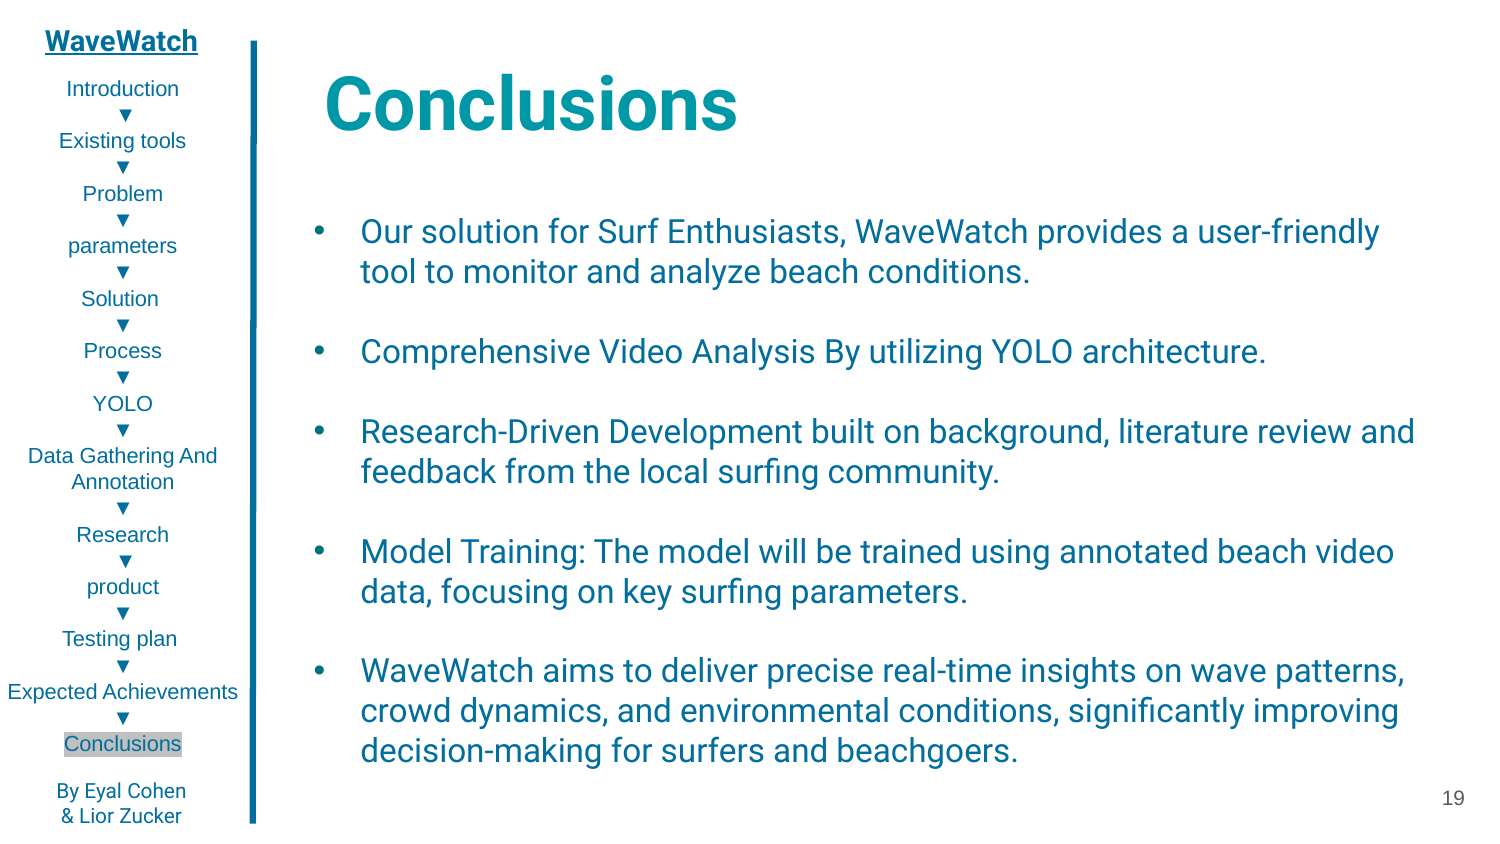

WaveWatch
Conclusions
Introduction
 ▼
Existing tools
▼
Problem
▼
parameters
▼
Solution
▼
Process
▼
YOLO
▼
Data Gathering And Annotation
▼
Research
 ▼
product
▼
Testing plan
▼
Expected Achievements
▼
Conclusions

Our solution for Surf Enthusiasts, WaveWatch provides a user-friendly tool to monitor and analyze beach conditions.

Comprehensive Video Analysis By utilizing YOLO architecture.

Research-Driven Development built on background, literature review and feedback from the local surfing community.

Model Training: The model will be trained using annotated beach video data, focusing on key surfing parameters.

WaveWatch aims to deliver precise real-time insights on wave patterns, crowd dynamics, and environmental conditions, significantly improving decision-making for surfers and beachgoers.
By Eyal Cohen
& Lior Zucker
19